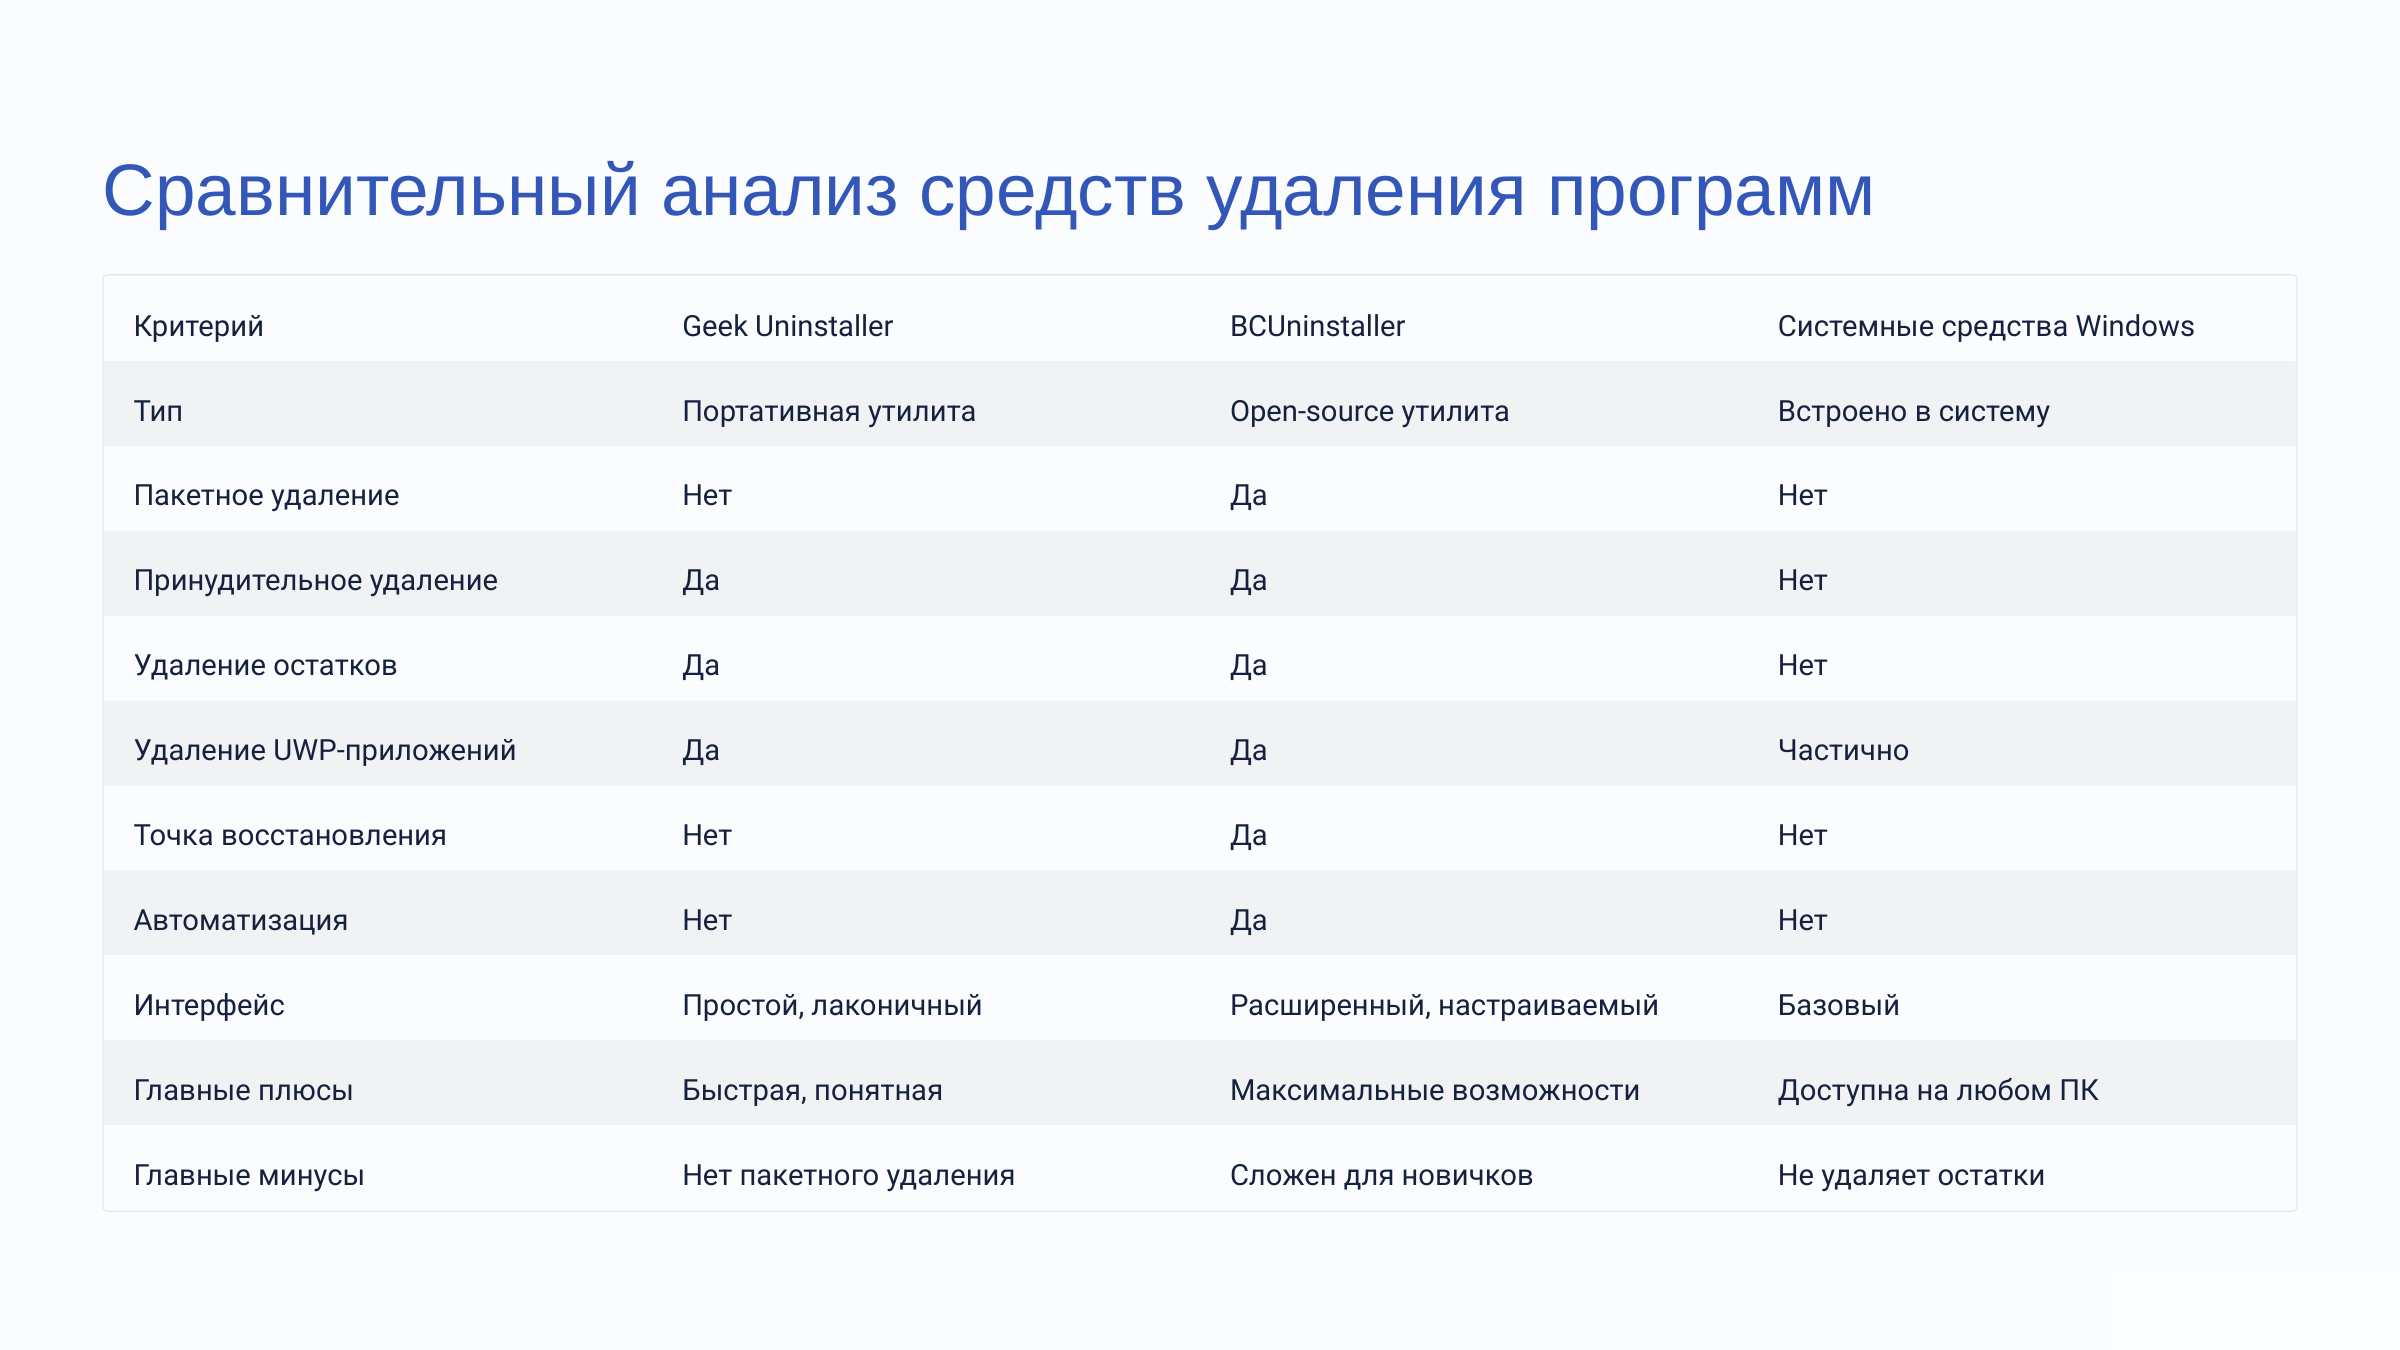

Сравнительный анализ средств удаления программ

Критерий
Geek Uninstaller
BCUninstaller
Системные средства Windows

Тип
Портативная утилита
Open-source утилита
Встроено в систему

Пакетное удаление
Нет
Да
Нет

Принудительное удаление
Да
Да
Нет

Удаление остатков
Да
Да
Нет

Удаление UWP-приложений
Да
Да
Частично

Точка восстановления
Нет
Да
Нет

Автоматизация
Нет
Да
Нет

Интерфейс
Простой, лаконичный
Расширенный, настраиваемый
Базовый

Главные плюсы
Быстрая, понятная
Максимальные возможности
Доступна на любом ПК

Главные минусы
Нет пакетного удаления
Сложен для новичков
Не удаляет остатки